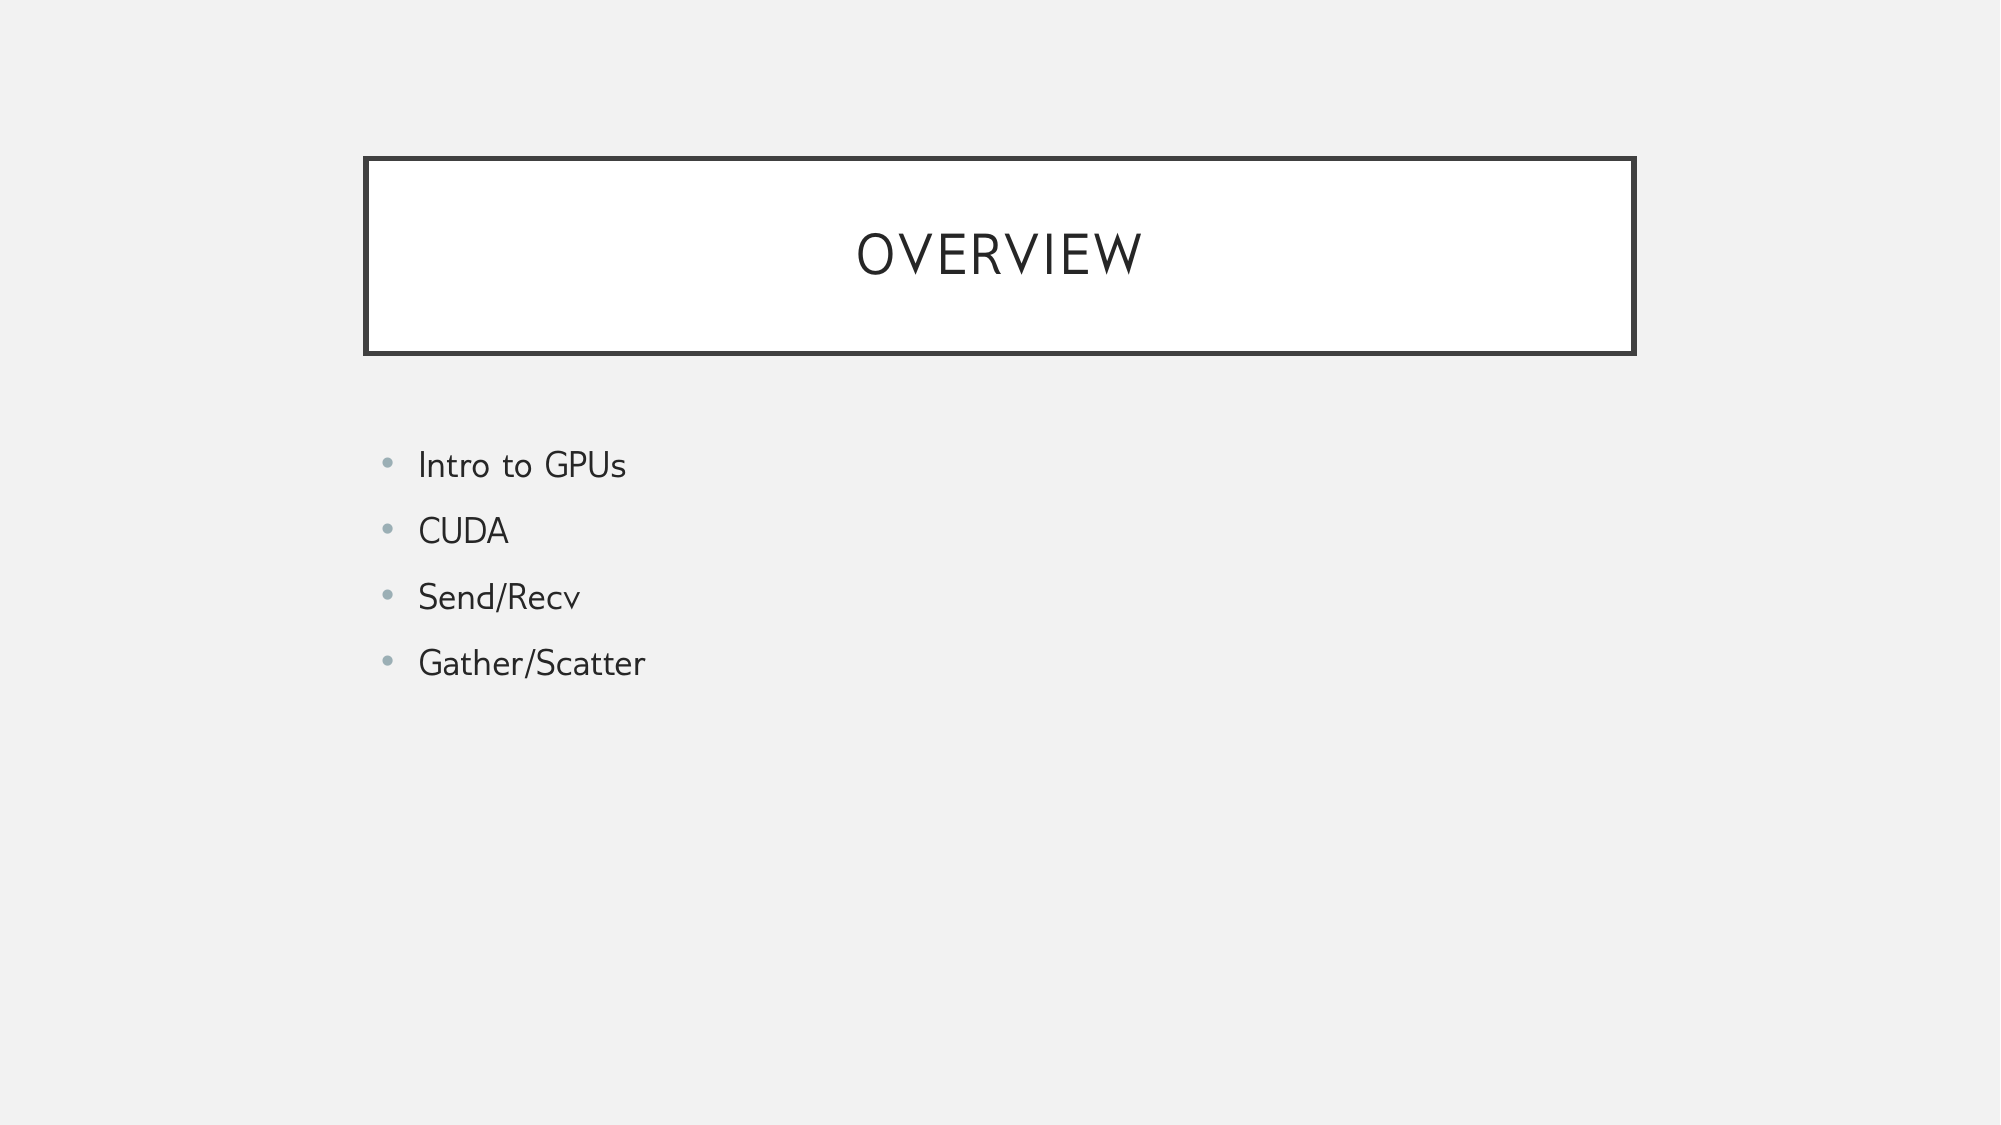

# Overview
Intro to GPUs
CUDA
Send/Recv
Gather/Scatter